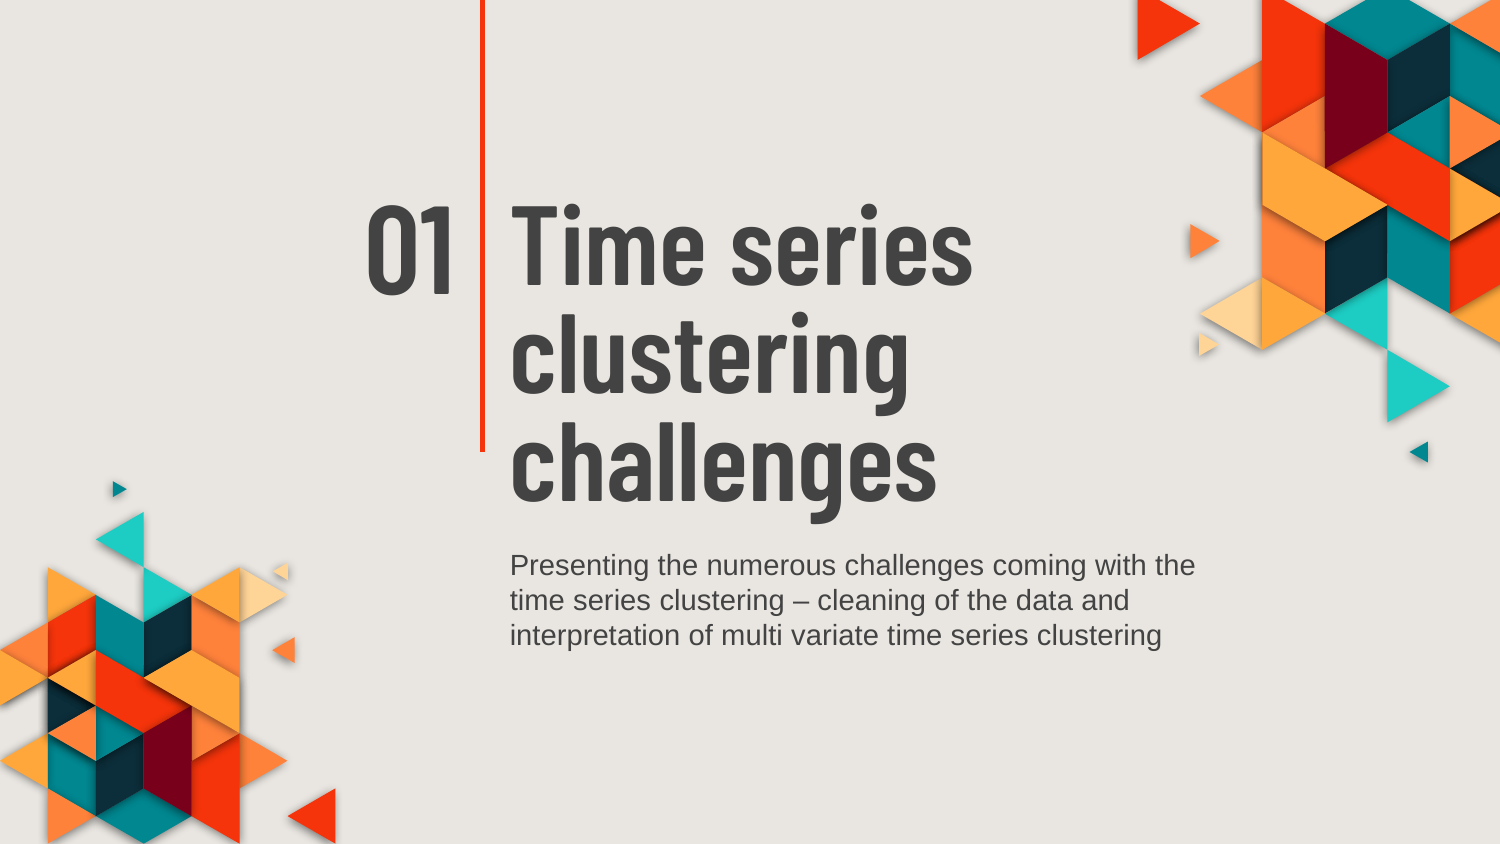

01
# Time series clustering challenges
Presenting the numerous challenges coming with the time series clustering – cleaning of the data and interpretation of multi variate time series clustering